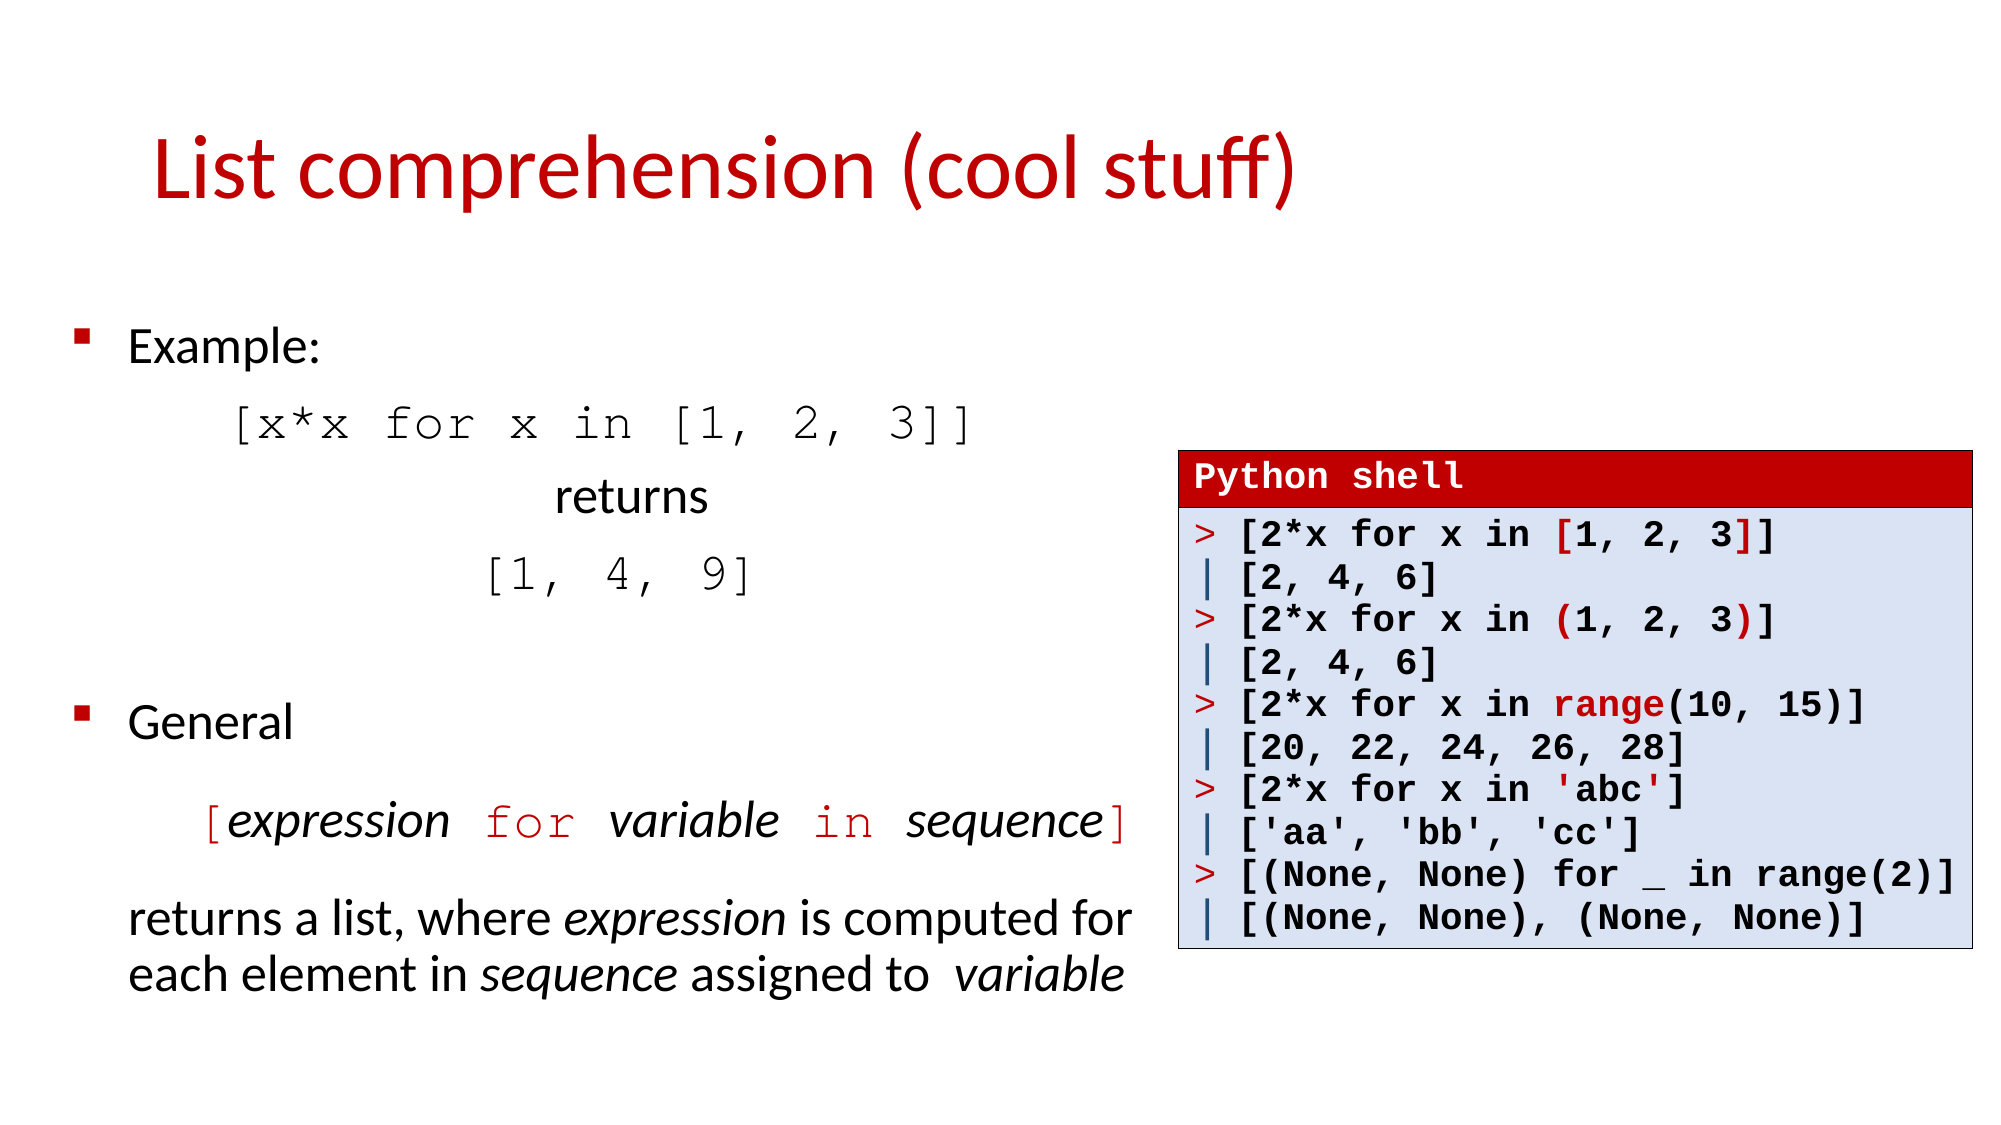

# List comprehension (cool stuff)
Example:
[x*x for x in [1, 2, 3]]
returns
 [1, 4, 9]

General
[expression for variable in sequence]
returns a list, where expression is computed for each element in sequence assigned to  variable
| Python shell |
| --- |
| [2\*x for x in [1, 2, 3]] [2, 4, 6] [2\*x for x in (1, 2, 3)] [2, 4, 6] [2\*x for x in range(10, 15)] [20, 22, 24, 26, 28] [2\*x for x in 'abc'] ['aa', 'bb', 'cc'] [(None, None) for \_ in range(2)] [(None, None), (None, None)] |